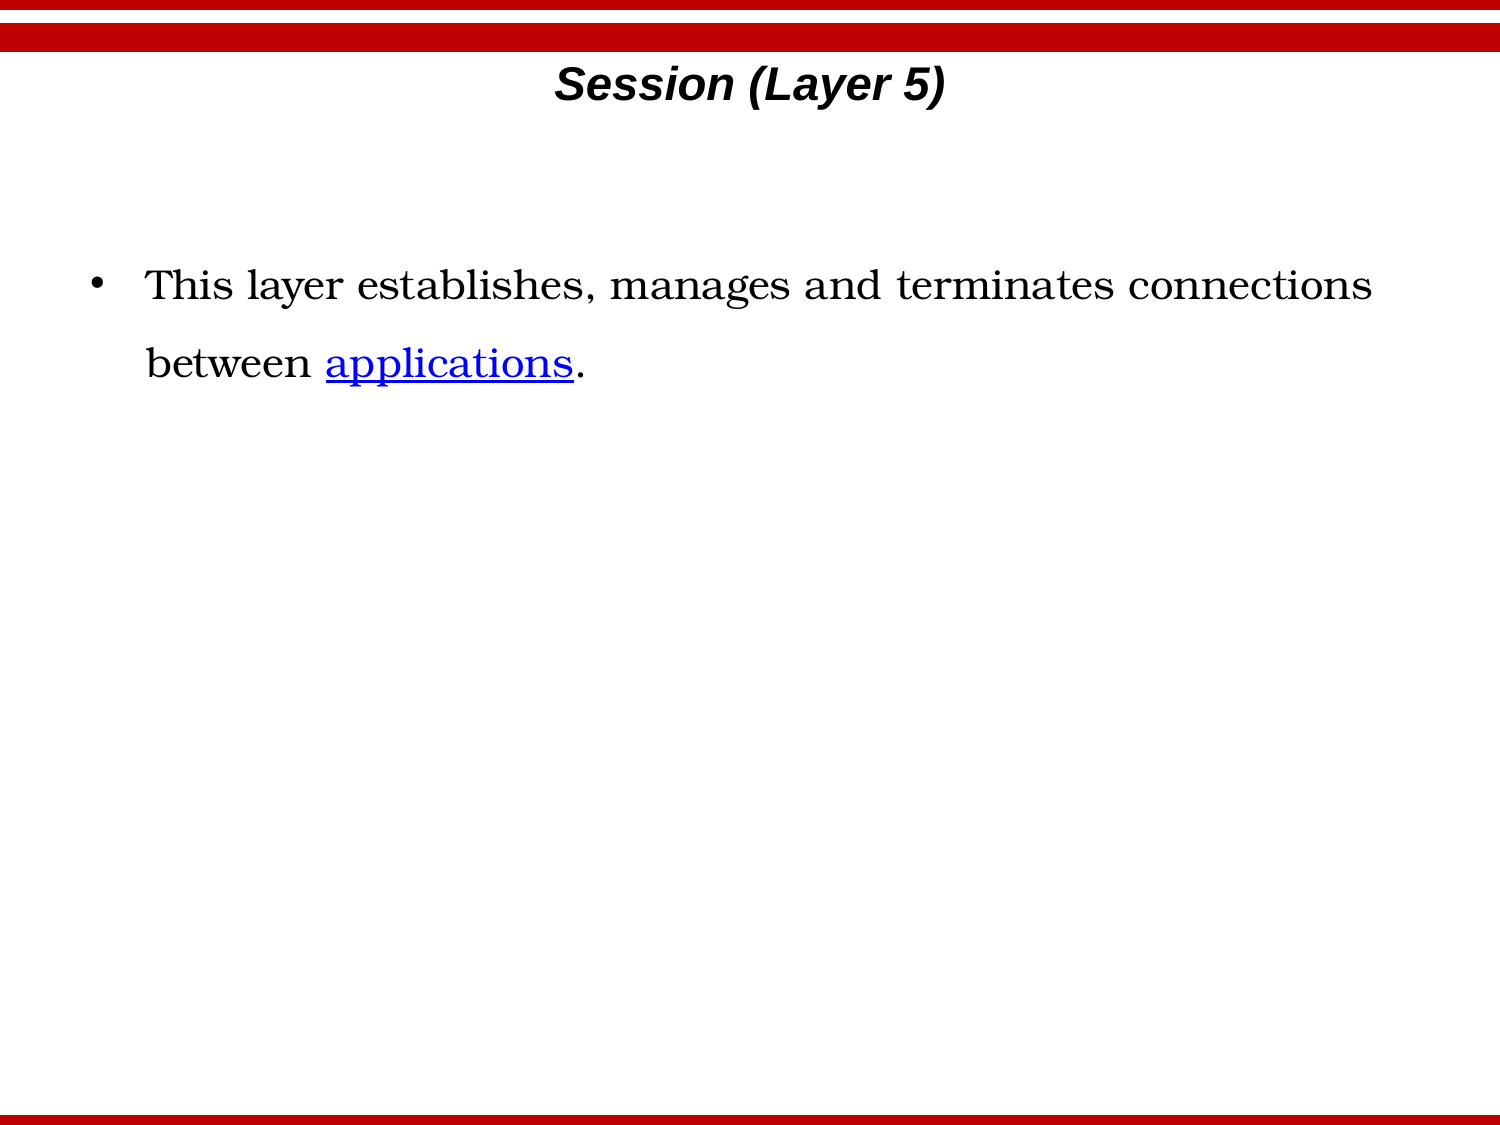

# Session (Layer 5)
This layer establishes, manages and terminates connections between applications.